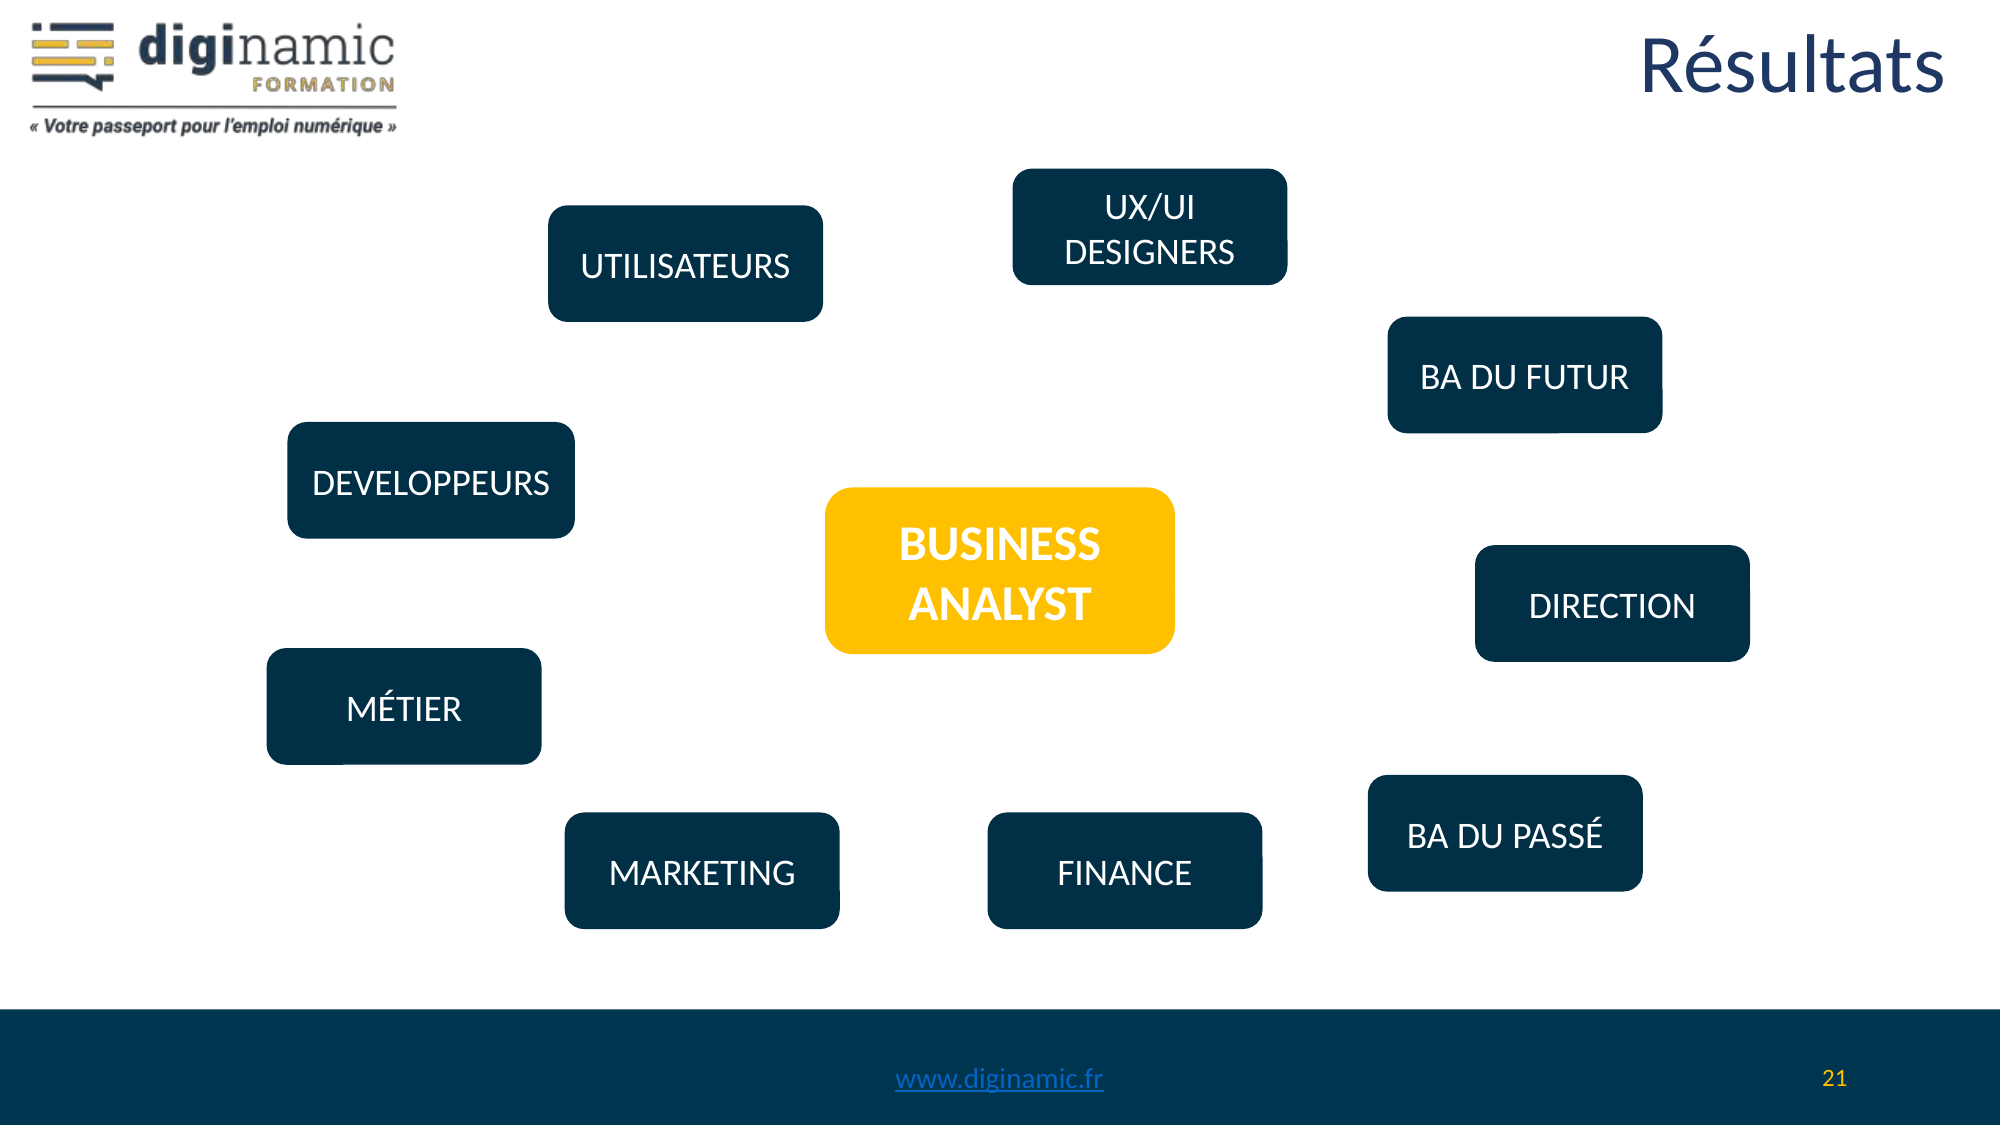

# Résultats
UX/UI DESIGNERS
UTILISATEURS
BA DU FUTUR
DEVELOPPEURS
BUSINESS
ANALYST
DIRECTION
MÉTIER
BA DU PASSÉ
MARKETING
FINANCE
www.diginamic.fr
21